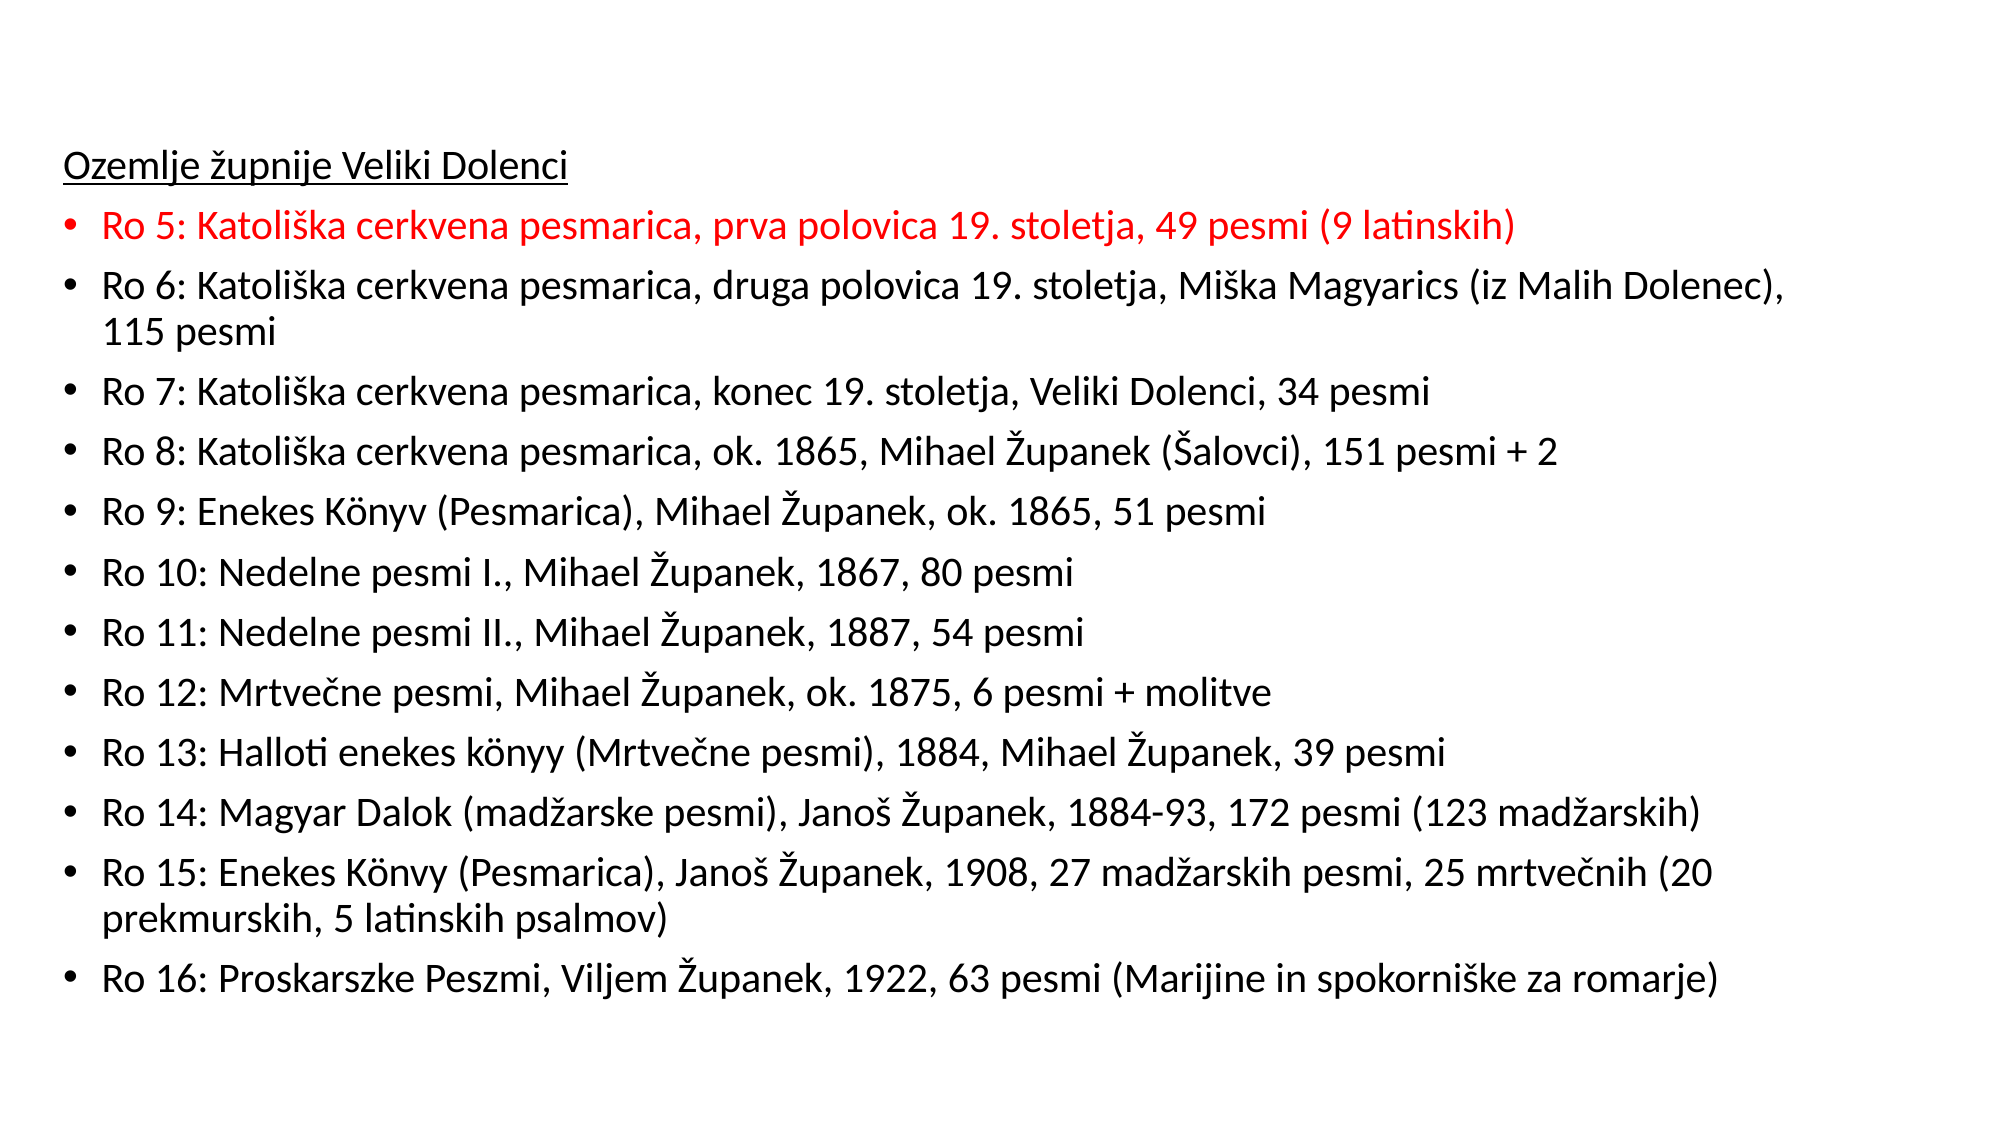

#
Ozemlje župnije Veliki Dolenci
Ro 5: Katoliška cerkvena pesmarica, prva polovica 19. stoletja, 49 pesmi (9 latinskih)
Ro 6: Katoliška cerkvena pesmarica, druga polovica 19. stoletja, Miška Magyarics (iz Malih Dolenec), 115 pesmi
Ro 7: Katoliška cerkvena pesmarica, konec 19. stoletja, Veliki Dolenci, 34 pesmi
Ro 8: Katoliška cerkvena pesmarica, ok. 1865, Mihael Županek (Šalovci), 151 pesmi + 2
Ro 9: Enekes Könyv (Pesmarica), Mihael Županek, ok. 1865, 51 pesmi
Ro 10: Nedelne pesmi I., Mihael Županek, 1867, 80 pesmi
Ro 11: Nedelne pesmi II., Mihael Županek, 1887, 54 pesmi
Ro 12: Mrtvečne pesmi, Mihael Županek, ok. 1875, 6 pesmi + molitve
Ro 13: Halloti enekes könyy (Mrtvečne pesmi), 1884, Mihael Županek, 39 pesmi
Ro 14: Magyar Dalok (madžarske pesmi), Janoš Županek, 1884-93, 172 pesmi (123 madžarskih)
Ro 15: Enekes Könvy (Pesmarica), Janoš Županek, 1908, 27 madžarskih pesmi, 25 mrtvečnih (20 prekmurskih, 5 latinskih psalmov)
Ro 16: Proskarszke Peszmi, Viljem Županek, 1922, 63 pesmi (Marijine in spokorniške za romarje)